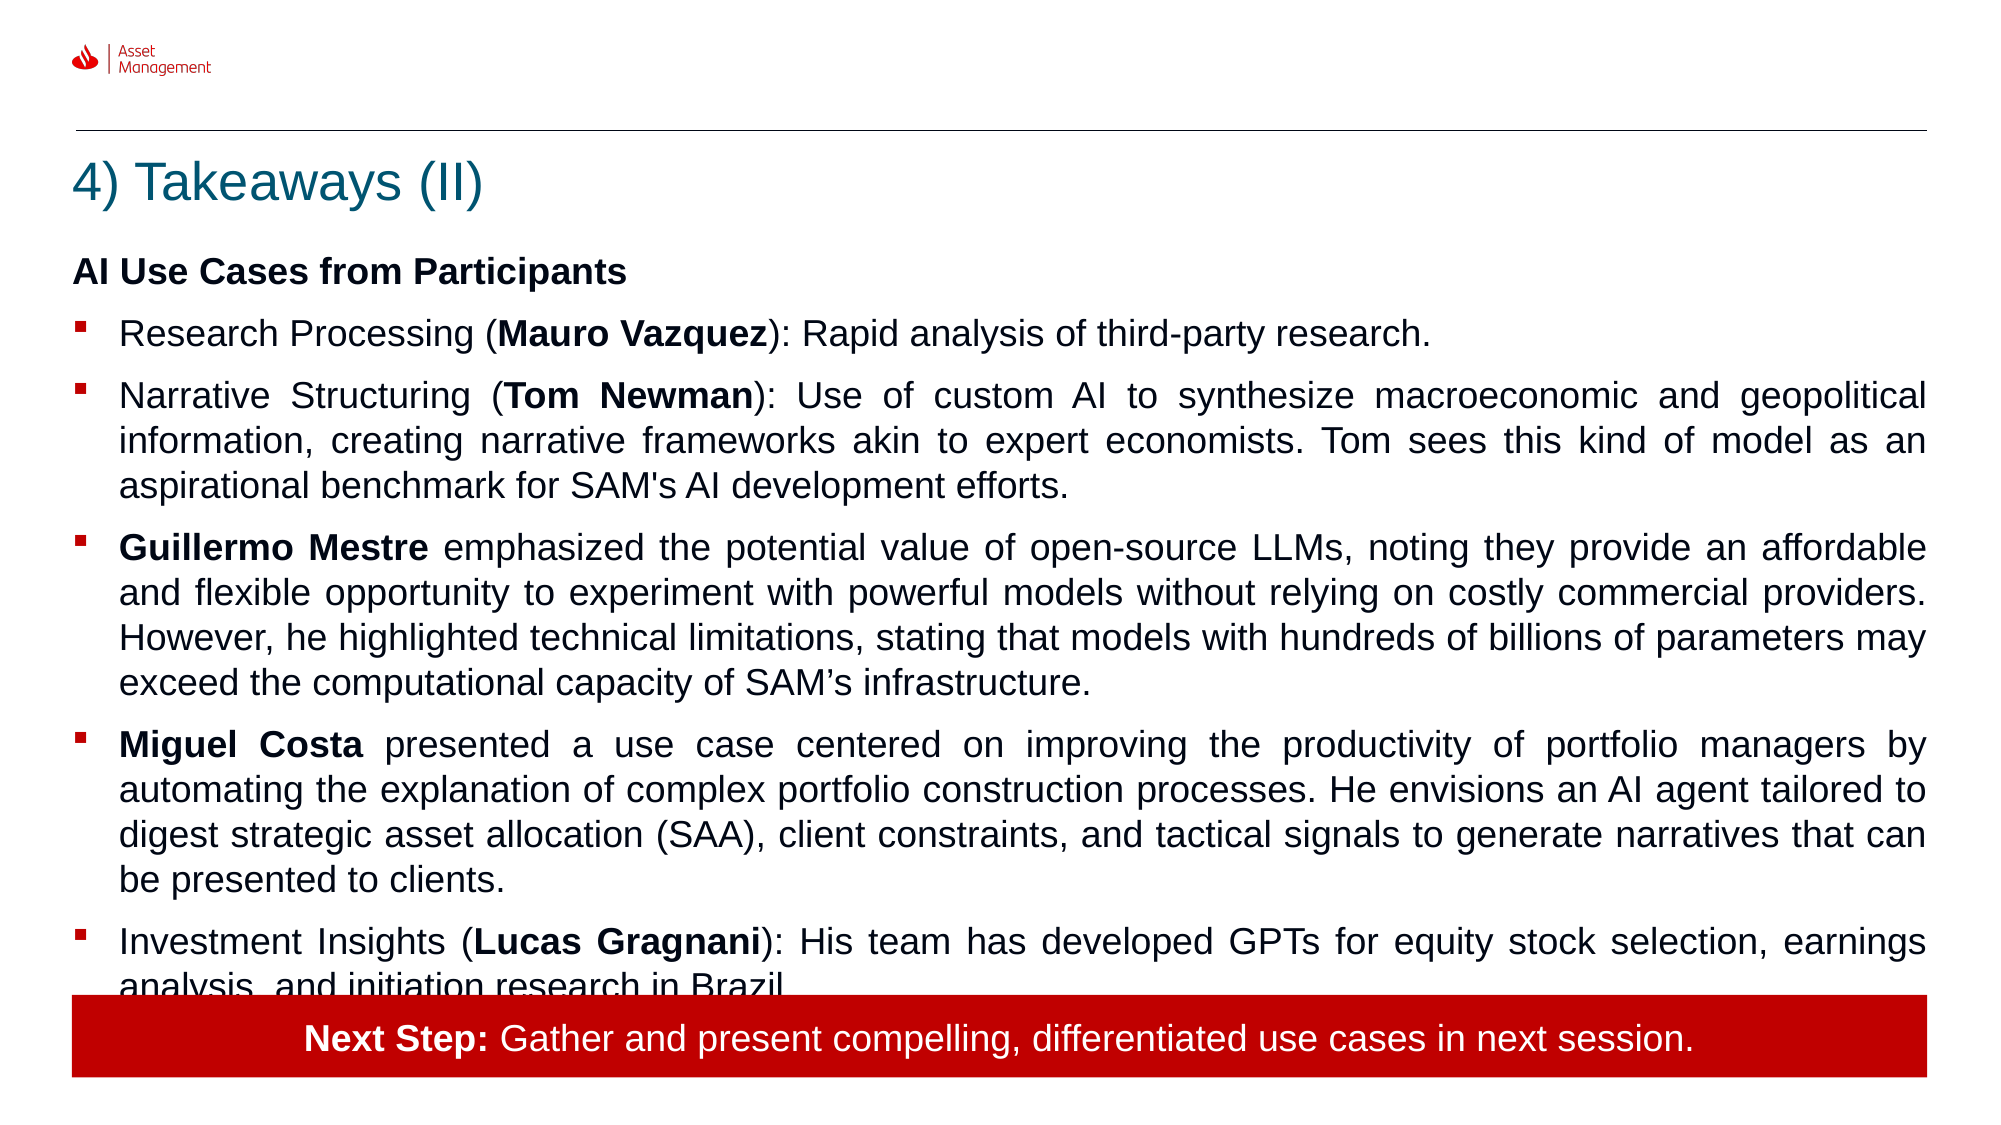

# 4) Takeaways (II)
AI Use Cases from Participants
Research Processing (Mauro Vazquez): Rapid analysis of third-party research.
Narrative Structuring (Tom Newman): Use of custom AI to synthesize macroeconomic and geopolitical information, creating narrative frameworks akin to expert economists. Tom sees this kind of model as an aspirational benchmark for SAM's AI development efforts.
Guillermo Mestre emphasized the potential value of open-source LLMs, noting they provide an affordable and flexible opportunity to experiment with powerful models without relying on costly commercial providers. However, he highlighted technical limitations, stating that models with hundreds of billions of parameters may exceed the computational capacity of SAM’s infrastructure.
Miguel Costa presented a use case centered on improving the productivity of portfolio managers by automating the explanation of complex portfolio construction processes. He envisions an AI agent tailored to digest strategic asset allocation (SAA), client constraints, and tactical signals to generate narratives that can be presented to clients.
Investment Insights (Lucas Gragnani): His team has developed GPTs for equity stock selection, earnings analysis, and initiation research in Brazil.
Next Step: Gather and present compelling, differentiated use cases in next session.